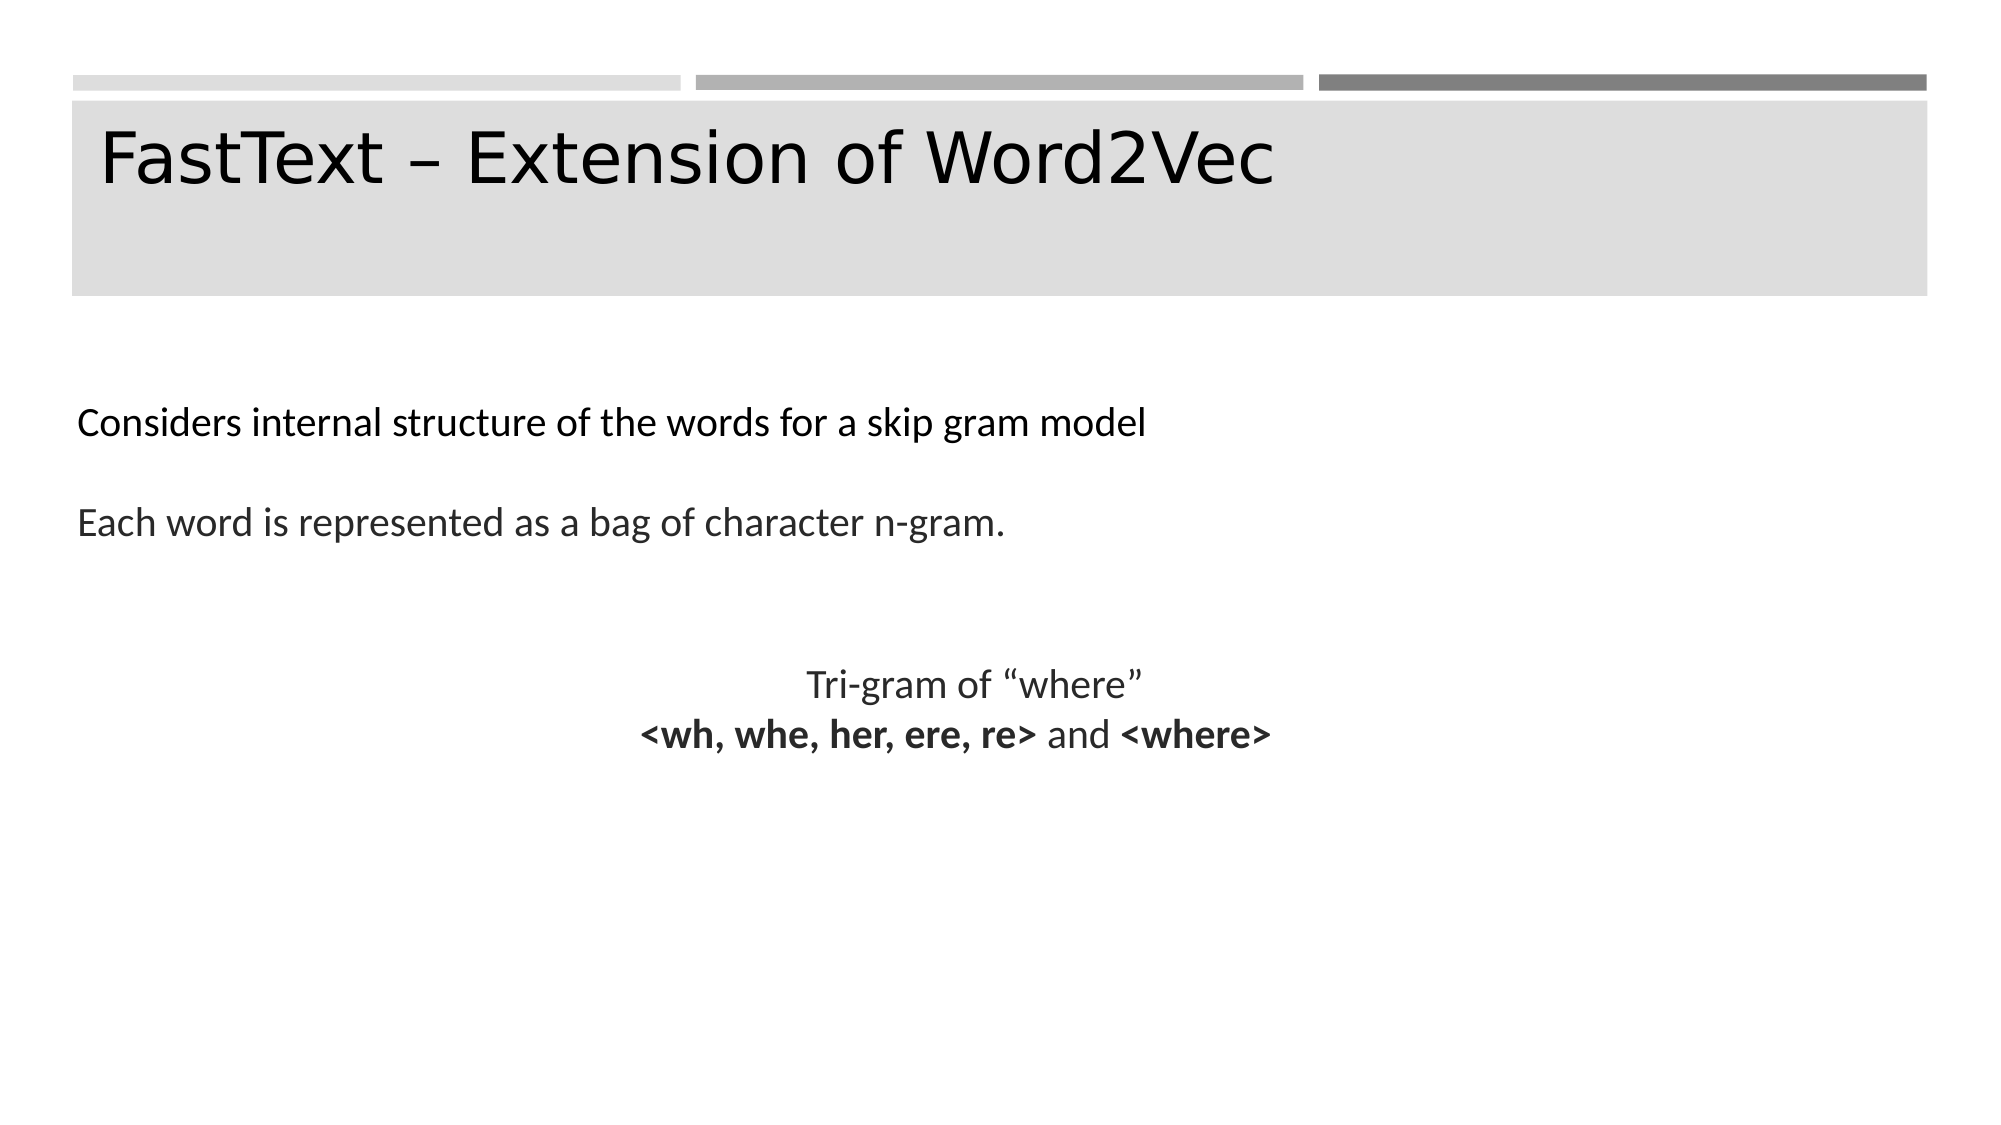

FastText – Extension of Word2Vec
Considers internal structure of the words for a skip gram model

Each word is represented as a bag of character n-gram.
Tri-gram of “where”
<wh, whe, her, ere, re> and <where>